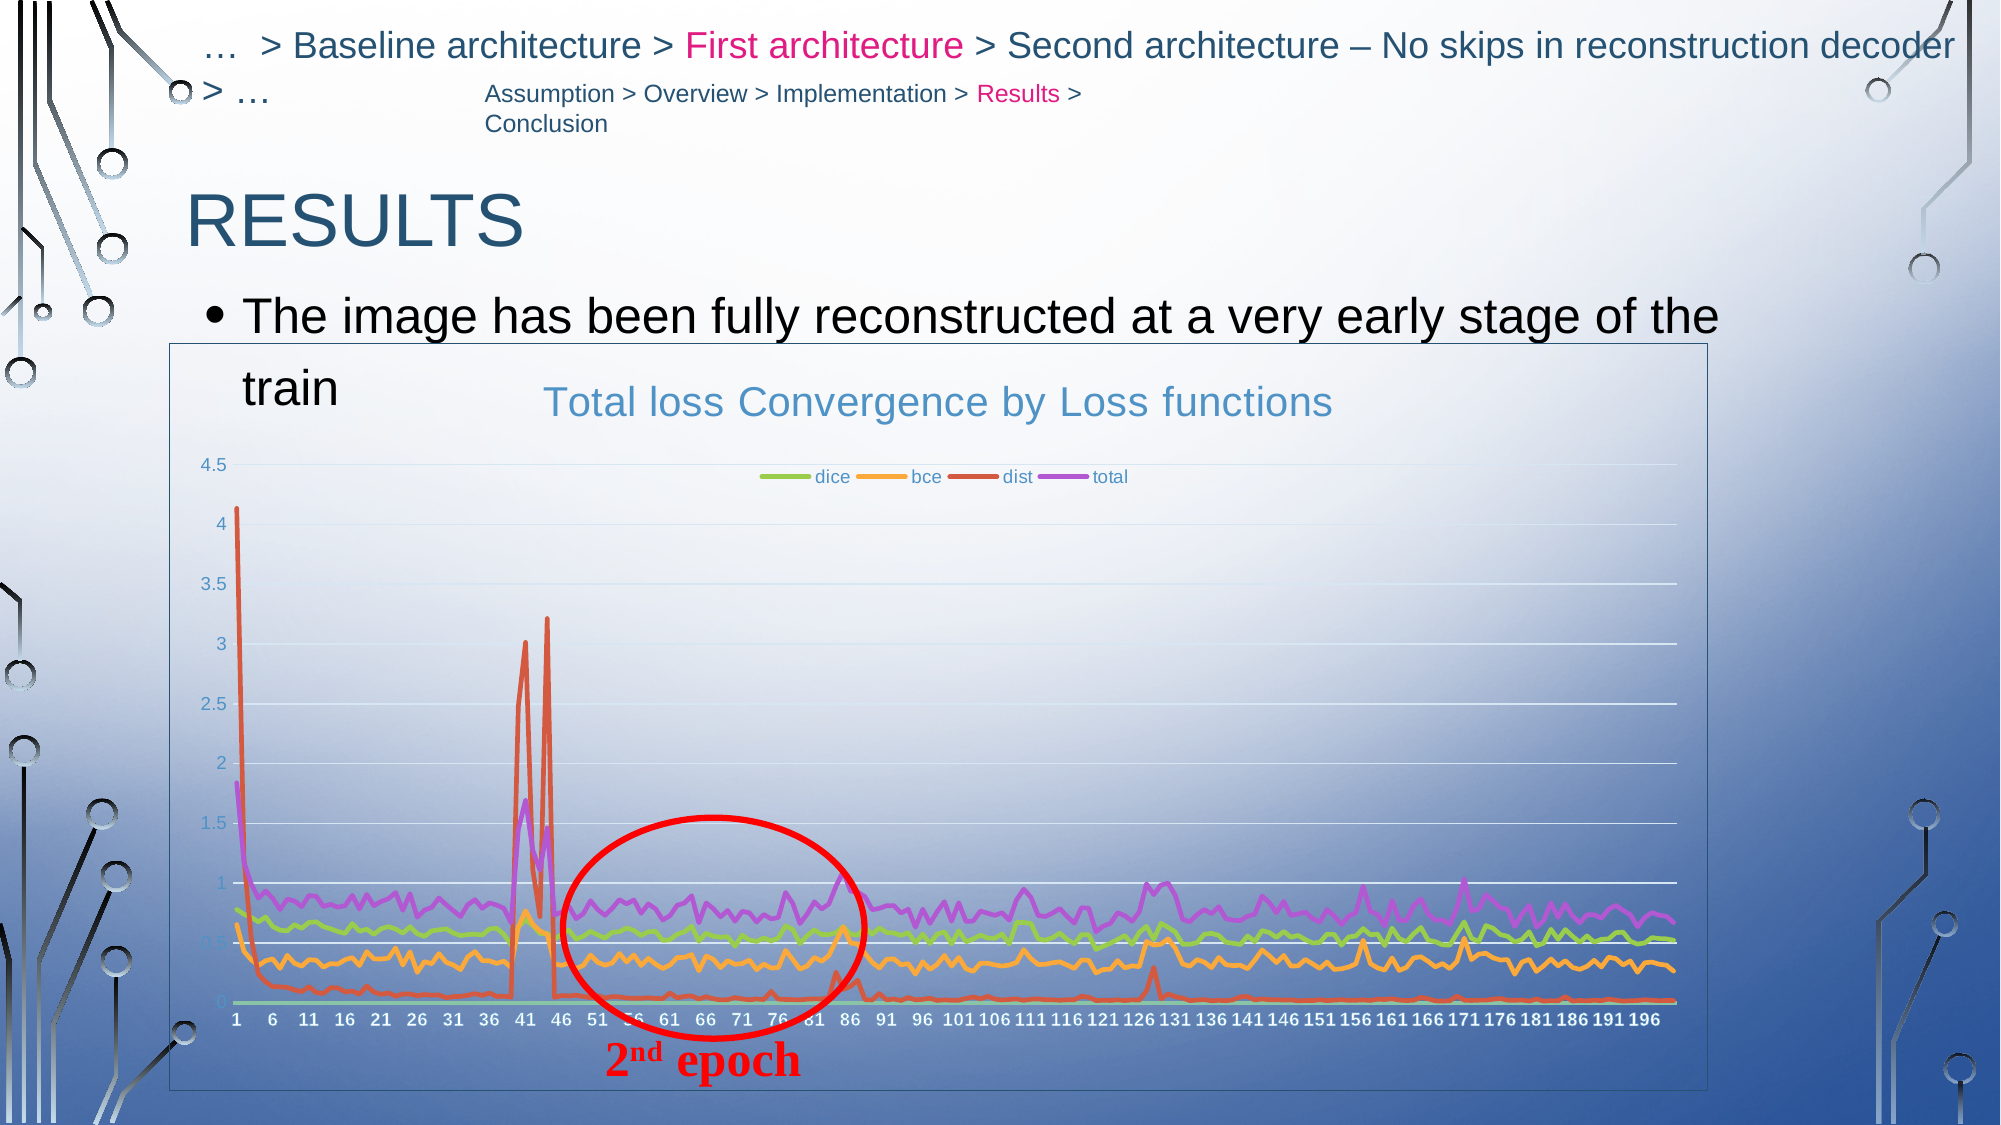

…  > Baseline architecture > First architecture > Second architecture – No skips in reconstruction decoder > …
Assumption > Overview > Implementation > Results > Conclusion
# RESULTS
The image has been fully reconstructed at a very early stage of the train

### Chart: Total loss Convergence by Loss functions

| Category | dice | bce | dist | total |
|---|---|---|---|---|
| 1 | 0.779738187789917 | 0.65320098400116 | 4.13443422317505 | 1.83816361427307 |
| 2 | 0.739503979682922 | 0.430124908685684 | 1.20979046821594 | 1.17565310001373 |
| 3 | 0.714254260063171 | 0.359547555446625 | 0.542298555374146 | 0.994076311588287 |
| 4 | 0.676015257835388 | 0.309931248426437 | 0.239222049713135 | 0.873937904834747 |
| 5 | 0.716177225112915 | 0.351081192493439 | 0.173760458827019 | 0.933233737945556 |
| 6 | 0.635725140571594 | 0.365191072225571 | 0.133584603667259 | 0.87081652879715 |
| 7 | 0.605995655059814 | 0.286542534828186 | 0.132452234625816 | 0.778525292873383 |
| 8 | 0.600306391716003 | 0.39564174413681 | 0.127877742052078 | 0.865737617015839 |
| 9 | 0.652754426002502 | 0.329108685255051 | 0.105961799621582 | 0.850477993488312 |
| 10 | 0.621903300285339 | 0.305473208427429 | 0.0928007587790489 | 0.802190184593201 |
| 11 | 0.670956492424011 | 0.359792470932007 | 0.134719595313072 | 0.896344602108002 |
| 12 | 0.676232874393463 | 0.355514645576477 | 0.0841060355305672 | 0.889601409435272 |
| 13 | 0.635989844799042 | 0.297040730714798 | 0.0773971676826477 | 0.804685592651367 |
| 14 | 0.617816865444183 | 0.326711654663086 | 0.124569587409496 | 0.821534752845764 |
| 15 | 0.595305800437927 | 0.32206854224205 | 0.123079083859921 | 0.798230111598969 |
| 16 | 0.57889986038208 | 0.358839720487595 | 0.0904676094651222 | 0.810648798942566 |
| 17 | 0.661678910255432 | 0.377107352018356 | 0.0965765416622162 | 0.897454857826233 |
| 18 | 0.598027169704437 | 0.31051179766655 | 0.0712387561798096 | 0.782943904399872 |
| 19 | 0.613969087600708 | 0.426292896270752 | 0.139101281762123 | 0.905087888240814 |
| 20 | 0.571379661560059 | 0.366634368896484 | 0.088062696158886 | 0.810521364212036 |
| 21 | 0.618329405784607 | 0.364632040262222 | 0.0697959661483765 | 0.845986604690552 |
| 22 | 0.635781228542328 | 0.371931254863739 | 0.0811877250671387 | 0.868733823299408 |
| 23 | 0.61580753326416 | 0.45751616358757 | 0.0543816424906254 | 0.920482456684112 |
| 24 | 0.580999553203583 | 0.314549148082733 | 0.0717507973313332 | 0.771979033946991 |
| 25 | 0.635274648666382 | 0.425005316734314 | 0.0721301883459091 | 0.91205757856369 |
| 26 | 0.57615053653717 | 0.253836631774902 | 0.0581864677369595 | 0.714217066764831 |
| 27 | 0.554901838302612 | 0.343625634908676 | 0.0677777230739594 | 0.77391505241394 |
| 28 | 0.600342392921448 | 0.325118541717529 | 0.0626144409179688 | 0.796033978462219 |
| 29 | 0.608467102050781 | 0.409997314214706 | 0.0640693381428719 | 0.875305235385895 |
| 30 | 0.617883443832397 | 0.33818393945694 | 0.0415478311479092 | 0.818889498710632 |
| 31 | 0.581323444843292 | 0.314653724431992 | 0.0503761284053326 | 0.769137024879456 |
| 32 | 0.561240434646606 | 0.275937527418137 | 0.0530534349381924 | 0.71955931186676 |
| 33 | 0.569422602653503 | 0.382936507463455 | 0.0620966851711273 | 0.8188197016716 |
| 34 | 0.57261049747467 | 0.427214473485947 | 0.0755065232515335 | 0.861177206039429 |
| 35 | 0.565900444984436 | 0.351705729961395 | 0.0609020739793778 | 0.789100587368012 |
| 36 | 0.617246627807617 | 0.349813669919968 | 0.0805174708366394 | 0.834078907966614 |
| 37 | 0.621947526931763 | 0.32886204123497 | 0.0515683740377426 | 0.815923452377319 |
| 38 | 0.570407748222351 | 0.347297966480255 | 0.0545435212552547 | 0.788231372833252 |
| 39 | 0.48365706205368 | 0.293517857789993 | 0.0462552309036255 | 0.667537033557892 |
| 40 | 0.631845593452454 | 0.633798718452454 | 2.47915887832642 | 1.44767153263092 |
| 41 | 0.692814707756043 | 0.768483877182007 | 3.0138099193573 | 1.69417536258698 |
| 42 | 0.645808577537537 | 0.655930161476135 | 1.11431086063385 | 1.27362465858459 |
| 43 | 0.577555656433106 | 0.598437964916229 | 0.719424068927765 | 1.10750818252563 |
| 44 | 0.579967558383942 | 0.57155853509903 | 3.21263313293457 | 1.4606921672821 |
| 45 | 0.531381607055664 | 0.324519157409668 | 0.0440533645451069 | 0.734123706817627 |
| 46 | 0.569014251232147 | 0.311639666557312 | 0.0593914911150932 | 0.757464587688446 |
| 47 | 0.607684254646301 | 0.330645322799683 | 0.0558961182832718 | 0.805964589118958 |
| 48 | 0.529491662979126 | 0.285166472196579 | 0.0622963346540928 | 0.701803922653198 |
| 49 | 0.554690539836883 | 0.311830818653107 | 0.0518032051622868 | 0.744313657283783 |
| 50 | 0.596974849700928 | 0.398481756448746 | 0.0408361330628395 | 0.852263569831848 |
| 51 | 0.566908240318298 | 0.337501138448715 | 0.05787293612957 | 0.777428984642029 |
| 52 | 0.538945257663727 | 0.313448518514633 | 0.0395051017403603 | 0.730460464954376 |
| 53 | 0.58885395526886 | 0.331091523170471 | 0.0509220138192177 | 0.78959196805954 |
| 54 | 0.593516707420349 | 0.411593109369278 | 0.0482108369469643 | 0.86157500743866 |
| 55 | 0.624175846576691 | 0.340483665466309 | 0.0394743755459785 | 0.825881779193878 |
| 56 | 0.604482710361481 | 0.399518311023712 | 0.0366083905100822 | 0.858892142772675 |
| 57 | 0.56103253364563 | 0.31084418296814 | 0.036536019295454 | 0.746575653553009 |
| 58 | 0.59307074546814 | 0.37100288271904 | 0.0406984351575375 | 0.825567424297333 |
| 59 | 0.595208883285522 | 0.32158237695694 | 0.034580934792757 | 0.7844597697258 |
| 60 | 0.520912349224091 | 0.28547590970993 | 0.0338890627026558 | 0.690513432025909 |
| 61 | 0.526689410209656 | 0.314803898334503 | 0.0805480927228928 | 0.727351546287537 |
| 62 | 0.573218703269959 | 0.378288179636002 | 0.04033462703228 | 0.814831018447876 |
| 63 | 0.592337727546692 | 0.378386616706848 | 0.0526136420667172 | 0.8330078125 |
| 64 | 0.639894843101501 | 0.401929765939712 | 0.0569346696138382 | 0.894091129302979 |
| 65 | 0.513613700866699 | 0.266732543706894 | 0.0302538052201271 | 0.667832434177399 |
| 66 | 0.581417441368103 | 0.390179246664047 | 0.0498978868126869 | 0.833341896533966 |
| 67 | 0.55546498298645 | 0.363668441772461 | 0.0321047827601433 | 0.786079108715057 |
| 68 | 0.547485172748566 | 0.292911410331726 | 0.0230059828609228 | 0.717787981033325 |
| 69 | 0.551853239536285 | 0.351036757230759 | 0.0243255384266377 | 0.771105289459229 |
| 70 | 0.472385585308075 | 0.320676296949387 | 0.0430792830884457 | 0.680564522743225 |
| 71 | 0.564932823181152 | 0.327375560998917 | 0.0308691821992397 | 0.763092517852783 |
| 72 | 0.523885011672974 | 0.355995565652847 | 0.0243374556303024 | 0.751549065113068 |
| 73 | 0.511940002441406 | 0.275959402322769 | 0.0302374102175236 | 0.67425012588501 |
| 74 | 0.541526734828949 | 0.322369903326035 | 0.0264951996505261 | 0.738286375999451 |
| 75 | 0.517050921916962 | 0.289839118719101 | 0.0943764820694923 | 0.700012981891632 |
| 76 | 0.53894054889679 | 0.29330763220787 | 0.0296462718397379 | 0.711857914924622 |
| 77 | 0.642332673072815 | 0.437001794576645 | 0.0262794755399227 | 0.92137622833252 |
| 78 | 0.611186027526856 | 0.360680371522903 | 0.0251954663544893 | 0.829865753650665 |
| 79 | 0.494187295436859 | 0.280098408460617 | 0.0230353381484747 | 0.661598145961762 |
| 80 | 0.559551477432251 | 0.307123631238937 | 0.0293040275573731 | 0.741069495677948 |
| 81 | 0.608690619468689 | 0.378532826900482 | 0.0320163443684578 | 0.843942403793335 |
| 82 | 0.569576680660248 | 0.346131712198257 | 0.0306273214519024 | 0.782946288585663 |
| 83 | 0.569388389587402 | 0.393330484628677 | 0.0423690937459469 | 0.824666380882263 |
| 84 | 0.584743678569794 | 0.517138063907623 | 0.255037754774094 | 0.974855184555054 |
| 85 | 0.636132001876831 | 0.633928656578064 | 0.111360445618629 | 1.09625566005707 |
| 86 | 0.573857128620148 | 0.49924436211586 | 0.135901615023613 | 0.93252158164978 |
| 87 | 0.563142418861389 | 0.491043031215668 | 0.187465101480484 | 0.924177348613739 |
| 88 | 0.626137852668762 | 0.412098288536072 | 0.024901170283556 | 0.886235952377319 |
| 89 | 0.573123216629028 | 0.337238043546677 | 0.0227074399590492 | 0.777213215827942 |
| 90 | 0.625180661678314 | 0.289726674556732 | 0.0761036053299904 | 0.789086818695068 |
| 91 | 0.587030112743378 | 0.362486481666565 | 0.0229370333254337 | 0.810529708862305 |
| 92 | 0.582655906677246 | 0.366789609193802 | 0.030400812625885 | 0.811588823795319 |
| 93 | 0.561963021755219 | 0.316357970237732 | 0.0182571765035391 | 0.749311447143555 |
| 94 | 0.585336565971375 | 0.326397508382797 | 0.0432725735008717 | 0.781464874744415 |
| 95 | 0.499916017055512 | 0.238761350512505 | 0.0233727414160967 | 0.631381690502167 |
| 96 | 0.572543740272522 | 0.341938883066177 | 0.028134984895587 | 0.781530499458313 |
| 97 | 0.494742870330811 | 0.278339445590973 | 0.0368605852127075 | 0.662649095058441 |
| 98 | 0.573009729385376 | 0.319567531347275 | 0.0185182150453329 | 0.761468470096588 |
| 99 | 0.593576788902283 | 0.395292669534683 | 0.0237985365092754 | 0.844108819961548 |
| 100 | 0.492000937461853 | 0.305836588144302 | 0.0201014541089535 | 0.681177139282227 |
| 101 | 0.600991725921631 | 0.377972900867462 | 0.0204741340130568 | 0.835191071033478 |
| 102 | 0.509303569793701 | 0.283401817083359 | 0.0353292264044285 | 0.679099023342133 |
| 103 | 0.532780647277832 | 0.261880427598953 | 0.048286110162735 | 0.68270480632782 |
| 104 | 0.565199375152588 | 0.329911351203918 | 0.0322574190795422 | 0.765682697296143 |
| 105 | 0.540579915046692 | 0.330038368701935 | 0.0525117442011833 | 0.74790233373642 |
| 106 | 0.538542866706848 | 0.315622627735138 | 0.0300483535975218 | 0.730547904968262 |
| 107 | 0.574246525764465 | 0.306508868932724 | 0.0225835759192705 | 0.752029657363892 |
| 108 | 0.491748154163361 | 0.314633876085281 | 0.027094392105937 | 0.689488887786865 |
| 109 | 0.669721782207489 | 0.336092174053192 | 0.0314591862261295 | 0.859660804271698 |
| 110 | 0.67036247253418 | 0.44262769818306 | 0.0194757543504238 | 0.948962986469269 |
| 111 | 0.662264764308929 | 0.367892324924469 | 0.0290412623435259 | 0.879989743232727 |
| 112 | 0.532811999320984 | 0.319398909807205 | 0.031270869076252 | 0.729069888591766 |
| 113 | 0.522042453289032 | 0.320975482463837 | 0.0245785266160965 | 0.72025203704834 |
| 114 | 0.543569326400757 | 0.334325790405273 | 0.0238979924470186 | 0.74979555606842 |
| 115 | 0.581492006778717 | 0.341534733772278 | 0.0201288629323244 | 0.787592113018036 |
| 116 | 0.528750240802765 | 0.315498262643814 | 0.0240385718643665 | 0.721217036247253 |
| 117 | 0.492525696754456 | 0.286405950784683 | 0.023939186707139 | 0.665682792663574 |
| 118 | 0.568629622459412 | 0.356572419404983 | 0.0528903752565384 | 0.794355273246765 |
| 119 | 0.567800998687744 | 0.353670299053192 | 0.0454674512147903 | 0.790070772171021 |
| 120 | 0.445690095424652 | 0.24830050766468 | 0.0173770487308502 | 0.592498600482941 |
| 121 | 0.471847116947174 | 0.277502655982971 | 0.0200879797339439 | 0.639960527420044 |
| 122 | 0.496949195861816 | 0.279056221246719 | 0.0187555272132158 | 0.662417948246002 |
| 123 | 0.52874493598938 | 0.352052330970764 | 0.0239727664738893 | 0.752273559570313 |
| 124 | 0.561956405639648 | 0.290395706892014 | 0.0176619533449411 | 0.727148652076721 |
| 125 | 0.487674534320831 | 0.308363497257233 | 0.0238641984760761 | 0.680211961269379 |
| 126 | 0.587608695030212 | 0.300794243812561 | 0.021486721932888 | 0.758365511894226 |
| 127 | 0.638558149337769 | 0.512489676475525 | 0.0967063903808594 | 0.992896676063538 |
| 128 | 0.528811454772949 | 0.481977492570877 | 0.294642329216003 | 0.903366982936859 |
| 129 | 0.663061141967773 | 0.489211946725845 | 0.0319645814597607 | 0.984226822853088 |
| 130 | 0.629258036613464 | 0.533739387989044 | 0.0729720517992973 | 0.999493658542633 |
| 131 | 0.590550303459168 | 0.454150944948196 | 0.0496149621903896 | 0.895438313484192 |
| 132 | 0.488497912883759 | 0.323530614376068 | 0.0384179577231407 | 0.695986986160278 |
| 133 | 0.488899767398834 | 0.304375231266022 | 0.0168487299233675 | 0.676811039447784 |
| 134 | 0.501348853111267 | 0.360020220279694 | 0.0218982752412558 | 0.735448479652405 |
| 135 | 0.572194457054138 | 0.339710384607315 | 0.0257518664002418 | 0.778981924057007 |
| 136 | 0.579567313194275 | 0.292641490697861 | 0.0151492515578866 | 0.743649899959564 |
| 137 | 0.562820971012116 | 0.377938717603683 | 0.0202367585152388 | 0.80268120765686 |
| 138 | 0.505838990211487 | 0.317400425672531 | 0.0158737674355507 | 0.702134609222412 |
| 139 | 0.496748030185699 | 0.309810221195221 | 0.0241991560906172 | 0.689204394817352 |
| 140 | 0.486088633537293 | 0.31280854344368 | 0.0489851385354996 | 0.686410367488861 |
| 141 | 0.557742238044739 | 0.283401280641556 | 0.0517463572323322 | 0.722733914852142 |
| 142 | 0.510695338249207 | 0.356000691652298 | 0.0230865236371756 | 0.740154564380646 |
| 143 | 0.602903604507446 | 0.440833419561386 | 0.0309897139668465 | 0.891824960708618 |
| 144 | 0.586959600448608 | 0.393073260784149 | 0.0242974329739809 | 0.83667254447937 |
| 145 | 0.545154571533203 | 0.335244834423065 | 0.0247708279639483 | 0.752055168151856 |
| 146 | 0.596055686473846 | 0.395780563354492 | 0.0216852445155382 | 0.846313655376434 |
| 147 | 0.54743492603302 | 0.30606347322464 | 0.023262444883585 | 0.728963017463684 |
| 148 | 0.562121629714966 | 0.307702004909515 | 0.0149564333260059 | 0.741593539714813 |
| 149 | 0.527104675769806 | 0.361053913831711 | 0.0181650836020708 | 0.757659554481506 |
| 150 | 0.498543441295624 | 0.324166029691696 | 0.0176182929426432 | 0.701945781707764 |
| 151 | 0.503845751285553 | 0.286097168922424 | 0.0243937782943249 | 0.675110578536987 |
| 152 | 0.572981834411621 | 0.339793235063553 | 0.0172293968498707 | 0.778443217277527 |
| 153 | 0.570783138275147 | 0.277790635824203 | 0.0213769264519215 | 0.724494278430939 |
| 154 | 0.480733573436737 | 0.283203125 | 0.024294551461935 | 0.652990400791168 |
| 155 | 0.549417853355408 | 0.297835379838943 | 0.0195423122495413 | 0.723096609115601 |
| 156 | 0.557147860527039 | 0.325151592493057 | 0.0204642713069916 | 0.753024160861969 |
| 157 | 0.620269298553467 | 0.522391319274902 | 0.0229105185717344 | 0.974698126316071 |
| 158 | 0.567727625370026 | 0.326521575450897 | 0.0184474755078554 | 0.762879014015198 |
| 159 | 0.573318421840668 | 0.290803283452988 | 0.028885530307889 | 0.738836288452148 |
| 160 | 0.476938903331757 | 0.272479236125946 | 0.0264385379850864 | 0.6409712433815 |
| 161 | 0.623429179191589 | 0.374242454767227 | 0.0328169465065002 | 0.852943480014801 |
| 162 | 0.53619122505188 | 0.270084708929062 | 0.0215795543044806 | 0.688571512699127 |
| 163 | 0.509389877319336 | 0.295215338468552 | 0.0180879905819893 | 0.686627686023712 |
| 164 | 0.576230764389038 | 0.374448299407959 | 0.0199408587068319 | 0.81106835603714 |
| 165 | 0.629088282585144 | 0.3841412961483 | 0.0441280230879784 | 0.867864429950714 |
| 166 | 0.522072672843933 | 0.345556676387787 | 0.0327956527471542 | 0.742404341697693 |
| 167 | 0.510012269020081 | 0.298914760351181 | 0.0152541985735297 | 0.689876139163971 |
| 168 | 0.483732581138611 | 0.327306926250458 | 0.0131240654736757 | 0.691352248191834 |
| 169 | 0.481201529502869 | 0.284693896770477 | 0.0158315077424049 | 0.653385818004608 |
| 170 | 0.579513907432556 | 0.345227003097534 | 0.0551839880645275 | 0.794307410717011 |
| 171 | 0.674948155879974 | 0.539393424987793 | 0.0211229603737593 | 1.03535890579224 |
| 172 | 0.538446128368378 | 0.360233455896378 | 0.0187130346894264 | 0.766684651374817 |
| 173 | 0.510782539844513 | 0.405875384807587 | 0.0208746865391731 | 0.782290458679199 |
| 174 | 0.645282983779907 | 0.413215786218643 | 0.020745687186718 | 0.902835786342621 |
| 175 | 0.622085332870483 | 0.37514254450798 | 0.0287552010267973 | 0.851957023143768 |
| 176 | 0.569715440273285 | 0.356703758239746 | 0.0348057448863983 | 0.792677223682404 |
| 177 | 0.555075347423553 | 0.3601393699646 | 0.0208619218319654 | 0.781061828136444 |
| 178 | 0.506855189800262 | 0.237825348973274 | 0.0195589978247881 | 0.635912299156189 |
| 179 | 0.52870774269104 | 0.339532315731049 | 0.0226715859025717 | 0.741404831409454 |
| 180 | 0.592782974243164 | 0.361991196870804 | 0.0130176898092032 | 0.813510715961456 |
| 181 | 0.476510763168335 | 0.261471509933472 | 0.0307309124618769 | 0.631894588470459 |
| 182 | 0.497515976428986 | 0.308054178953171 | 0.0124711254611611 | 0.686605334281921 |
| 183 | 0.613725483417511 | 0.365790575742722 | 0.017726456746459 | 0.83524763584137 |
| 184 | 0.529354691505432 | 0.306666851043701 | 0.0151467258110642 | 0.712890326976776 |
| 185 | 0.61135995388031 | 0.35130050778389 | 0.0500316172838211 | 0.825766146183014 |
| 186 | 0.554630875587463 | 0.294448971748352 | 0.0131521169096231 | 0.723690688610077 |
| 187 | 0.504857420921326 | 0.278235733509064 | 0.0185555368661881 | 0.668412566184998 |
| 188 | 0.558058500289917 | 0.303307861089706 | 0.0149094425141811 | 0.734397888183594 |
| 189 | 0.506630420684814 | 0.354227393865585 | 0.0204473696649074 | 0.734796285629272 |
| 190 | 0.529783308506012 | 0.298269212245941 | 0.0163393057882786 | 0.706295549869537 |
| 191 | 0.534192085266113 | 0.380325764417648 | 0.0301249753683805 | 0.78185898065567 |
| 192 | 0.585274934768677 | 0.368075549602508 | 0.0210681576281786 | 0.813508152961731 |
| 193 | 0.590155065059662 | 0.315636277198791 | 0.0133968889713287 | 0.771932184696198 |
| 194 | 0.513736248016357 | 0.349087297916412 | 0.0154609680175781 | 0.735719203948975 |
| 195 | 0.48943305015564 | 0.253872931003571 | 0.0180009379982948 | 0.634510278701782 |
| 196 | 0.499612927436829 | 0.333440244197845 | 0.0242015719413757 | 0.711725413799286 |
| 197 | 0.543875753879547 | 0.339358270168304 | 0.0200691595673561 | 0.753759324550629 |
| 198 | 0.535847306251526 | 0.321255892515182 | 0.0167340710759163 | 0.731047868728638 |
| 199 | 0.53378301858902 | 0.313454985618591 | 0.0180896800011396 | 0.722865760326386 |
| 200 | 0.521535396575928 | 0.26355054974556 | 0.0180231146514416 | 0.670026540756226 |